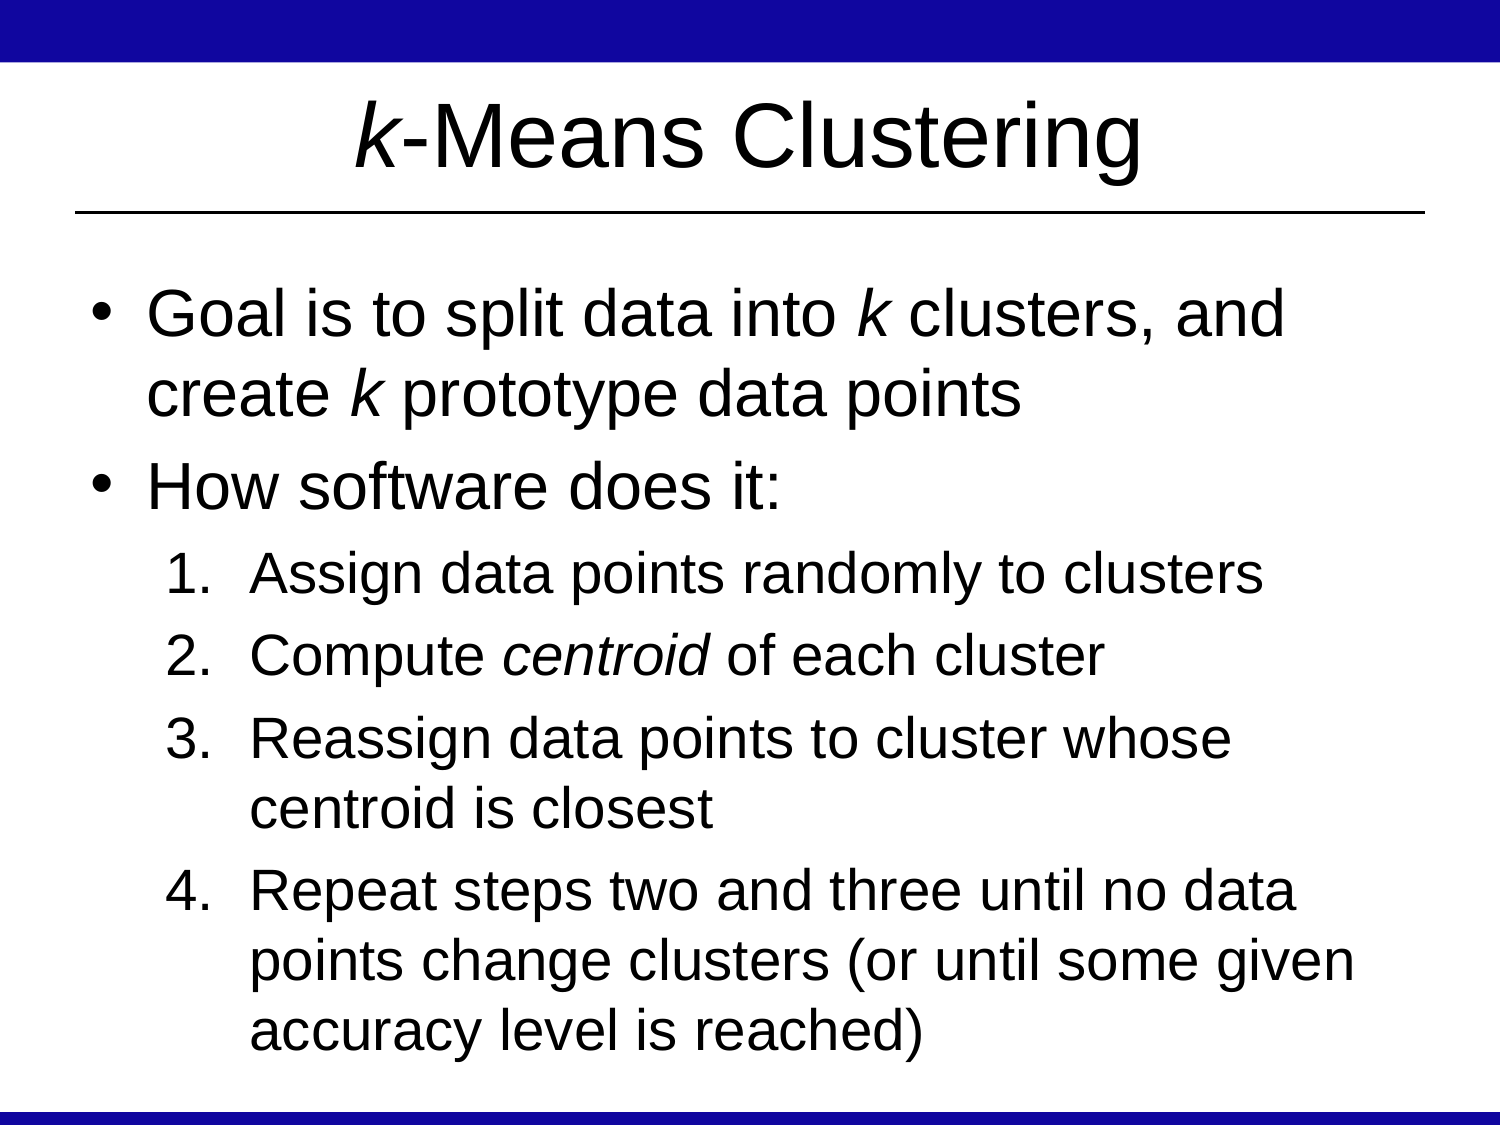

# k-Means Clustering
Goal is to split data into k clusters, and create k prototype data points
How software does it:
Assign data points randomly to clusters
Compute centroid of each cluster
Reassign data points to cluster whose centroid is closest
Repeat steps two and three until no data points change clusters (or until some given accuracy level is reached)